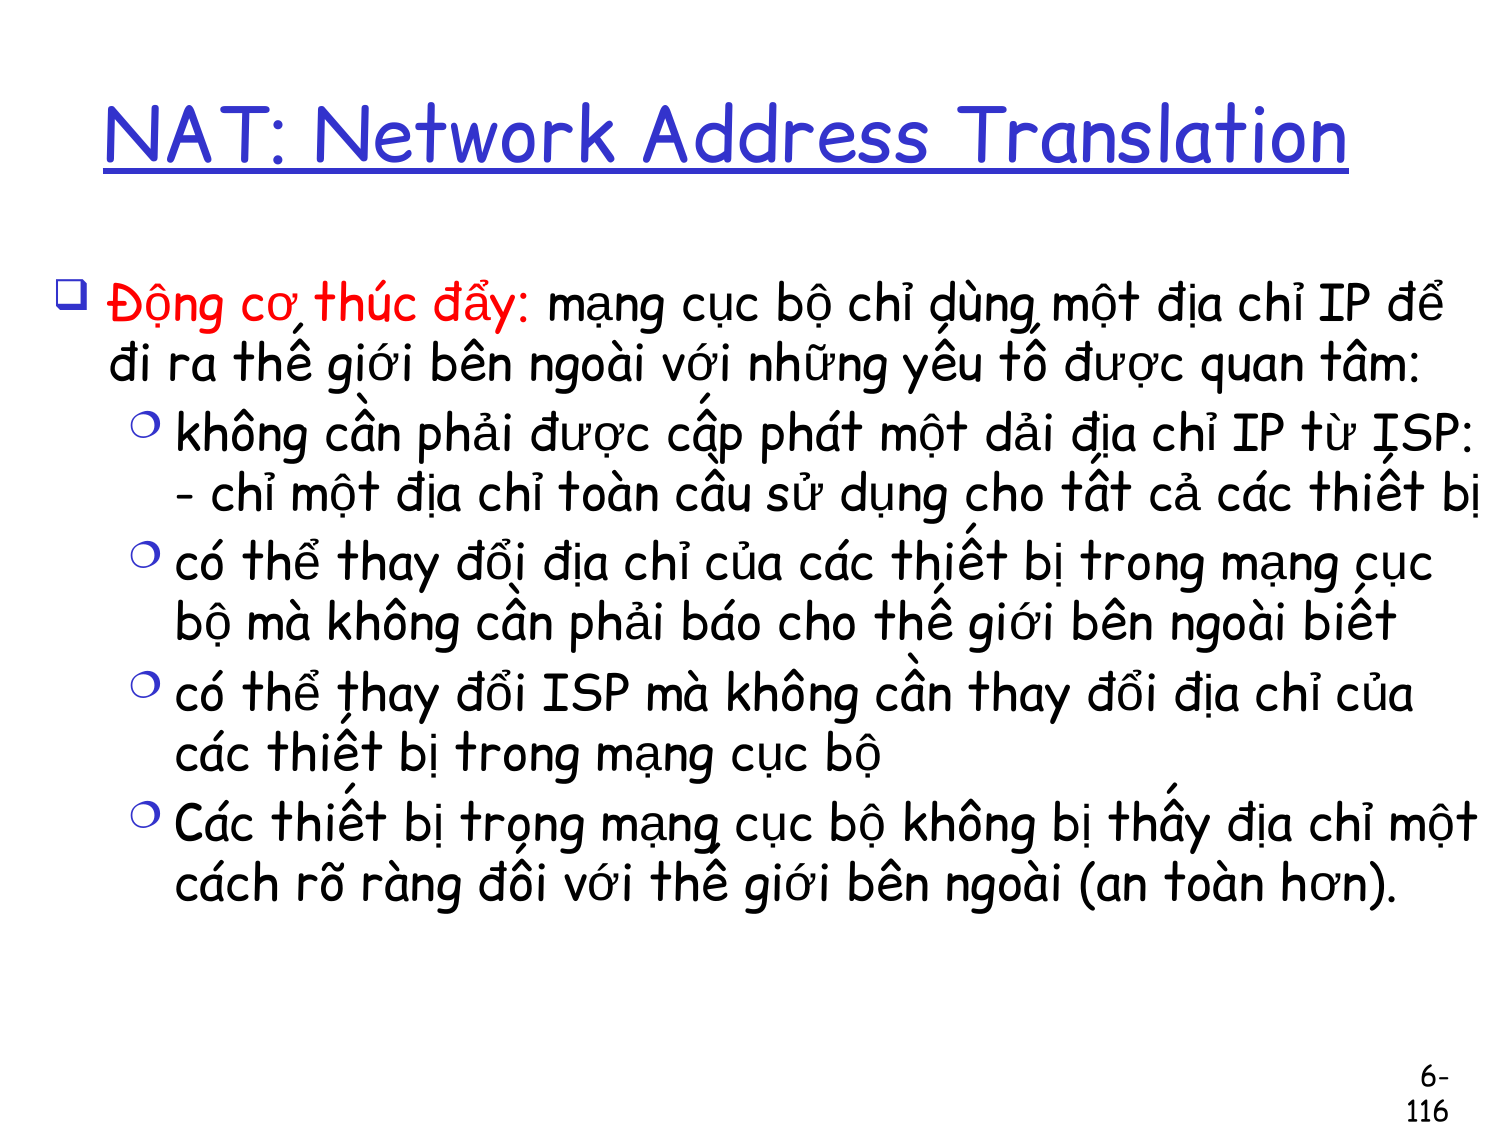

# NAT: Network Address Translation
Động cơ thúc đẩy: mạng cục bộ chỉ dùng một địa chỉ IP để đi ra thế giới bên ngoài với những yếu tố được quan tâm:
không cần phải được cấp phát một dải địa chỉ IP từ ISP: - chỉ một địa chỉ toàn cầu sử dụng cho tất cả các thiết bị
có thể thay đổi địa chỉ của các thiết bị trong mạng cục bộ mà không cần phải báo cho thế giới bên ngoài biết
có thể thay đổi ISP mà không cần thay đổi địa chỉ của các thiết bị trong mạng cục bộ
Các thiết bị trong mạng cục bộ không bị thấy địa chỉ một cách rõ ràng đối với thế giới bên ngoài (an toàn hơn).

6-116